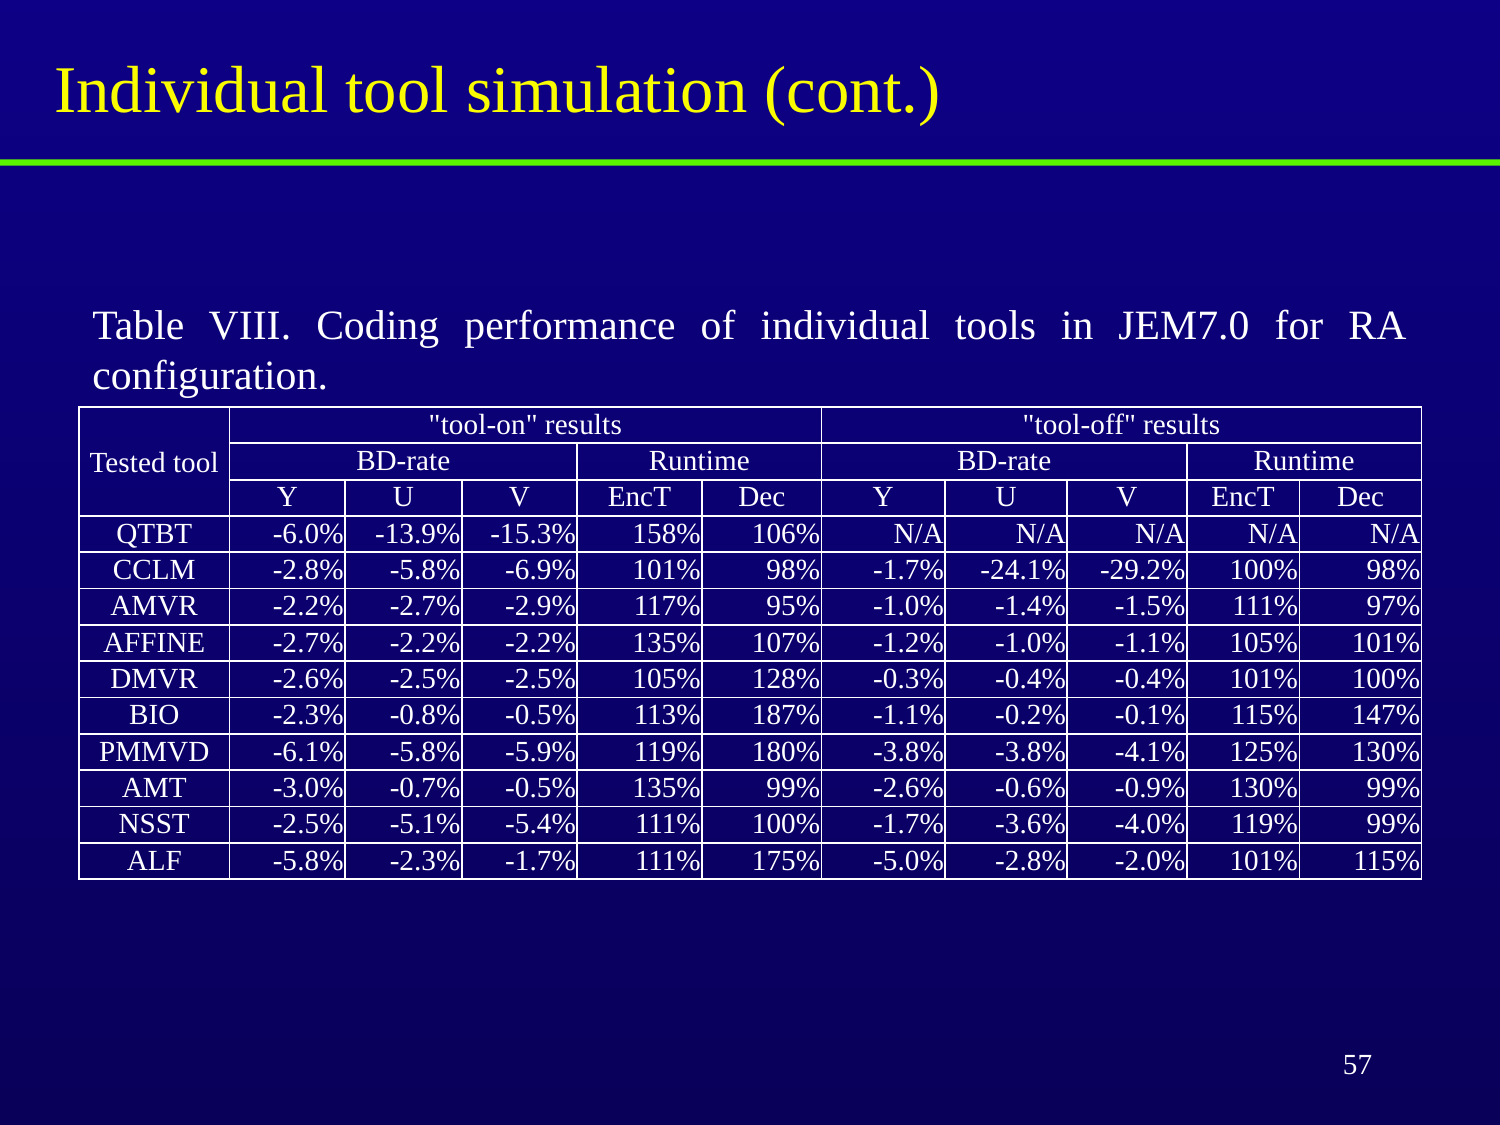

# Individual tool simulation (cont.)
Table VIII. Coding performance of individual tools in JEM7.0 for RA configuration.
| Tested tool | "tool-on" results |  |  |  |  | "tool-off" results |  |  |  |  |
| --- | --- | --- | --- | --- | --- | --- | --- | --- | --- | --- |
|  | BD-rate |  |  | Runtime |  | BD-rate |  |  | Runtime |  |
|  | Y | U | V | EncT | Dec | Y | U | V | EncT | Dec |
| QTBT | -6.0% | -13.9% | -15.3% | 158% | 106% | N/A | N/A | N/A | N/A | N/A |
| CCLM | -2.8% | -5.8% | -6.9% | 101% | 98% | -1.7% | -24.1% | -29.2% | 100% | 98% |
| AMVR | -2.2% | -2.7% | -2.9% | 117% | 95% | -1.0% | -1.4% | -1.5% | 111% | 97% |
| AFFINE | -2.7% | -2.2% | -2.2% | 135% | 107% | -1.2% | -1.0% | -1.1% | 105% | 101% |
| DMVR | -2.6% | -2.5% | -2.5% | 105% | 128% | -0.3% | -0.4% | -0.4% | 101% | 100% |
| BIO | -2.3% | -0.8% | -0.5% | 113% | 187% | -1.1% | -0.2% | -0.1% | 115% | 147% |
| PMMVD | -6.1% | -5.8% | -5.9% | 119% | 180% | -3.8% | -3.8% | -4.1% | 125% | 130% |
| AMT | -3.0% | -0.7% | -0.5% | 135% | 99% | -2.6% | -0.6% | -0.9% | 130% | 99% |
| NSST | -2.5% | -5.1% | -5.4% | 111% | 100% | -1.7% | -3.6% | -4.0% | 119% | 99% |
| ALF | -5.8% | -2.3% | -1.7% | 111% | 175% | -5.0% | -2.8% | -2.0% | 101% | 115% |
57